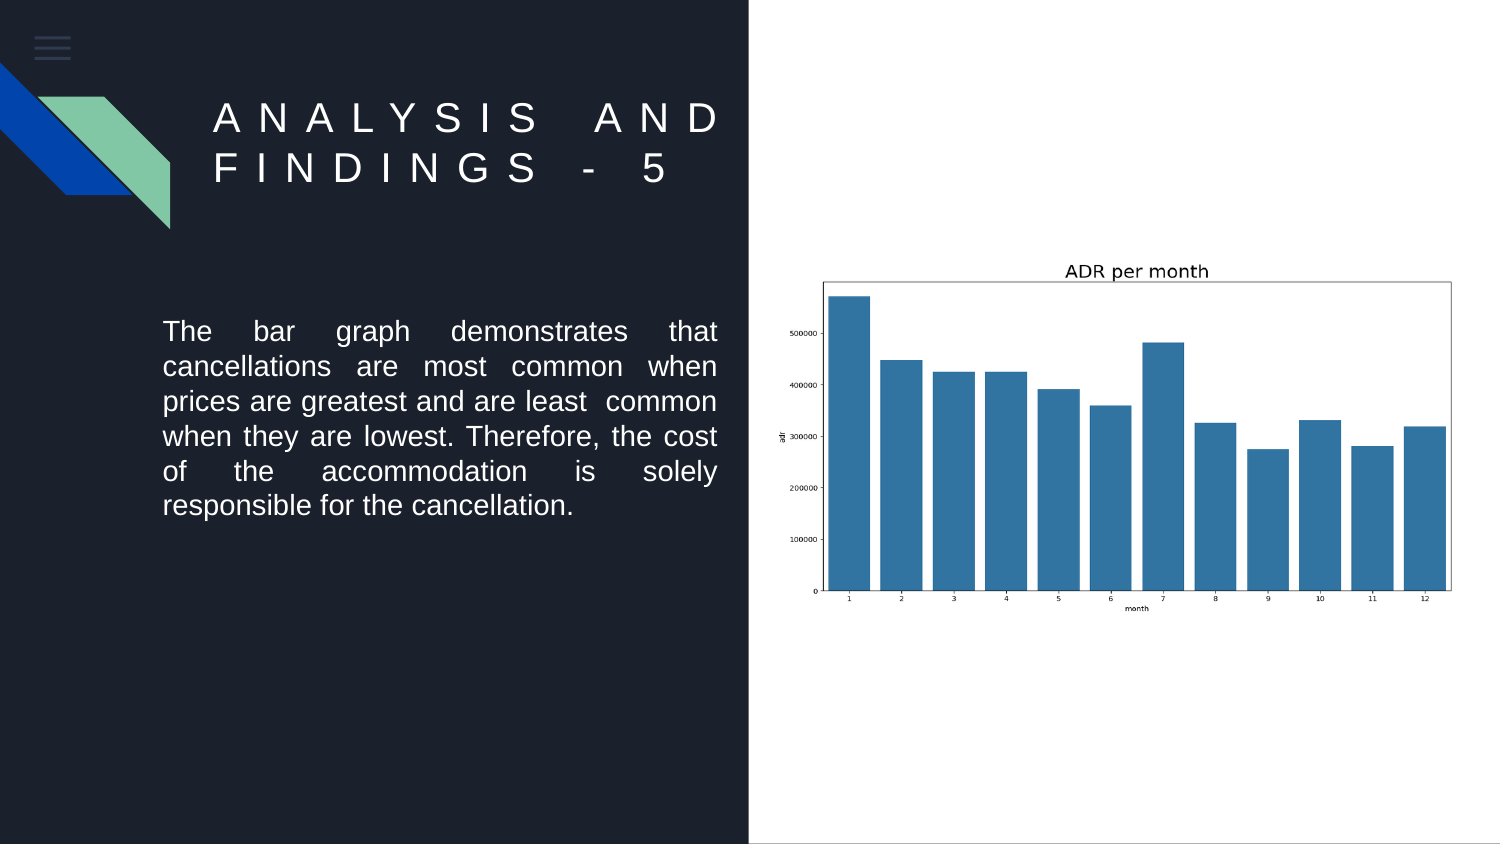

ANALYSIS AND FINDINGS - 5

# The bar graph demonstrates that cancellations are most common when prices are greatest and are least  common when they are lowest. Therefore, the cost of the accommodation is solely responsible for the cancellation.